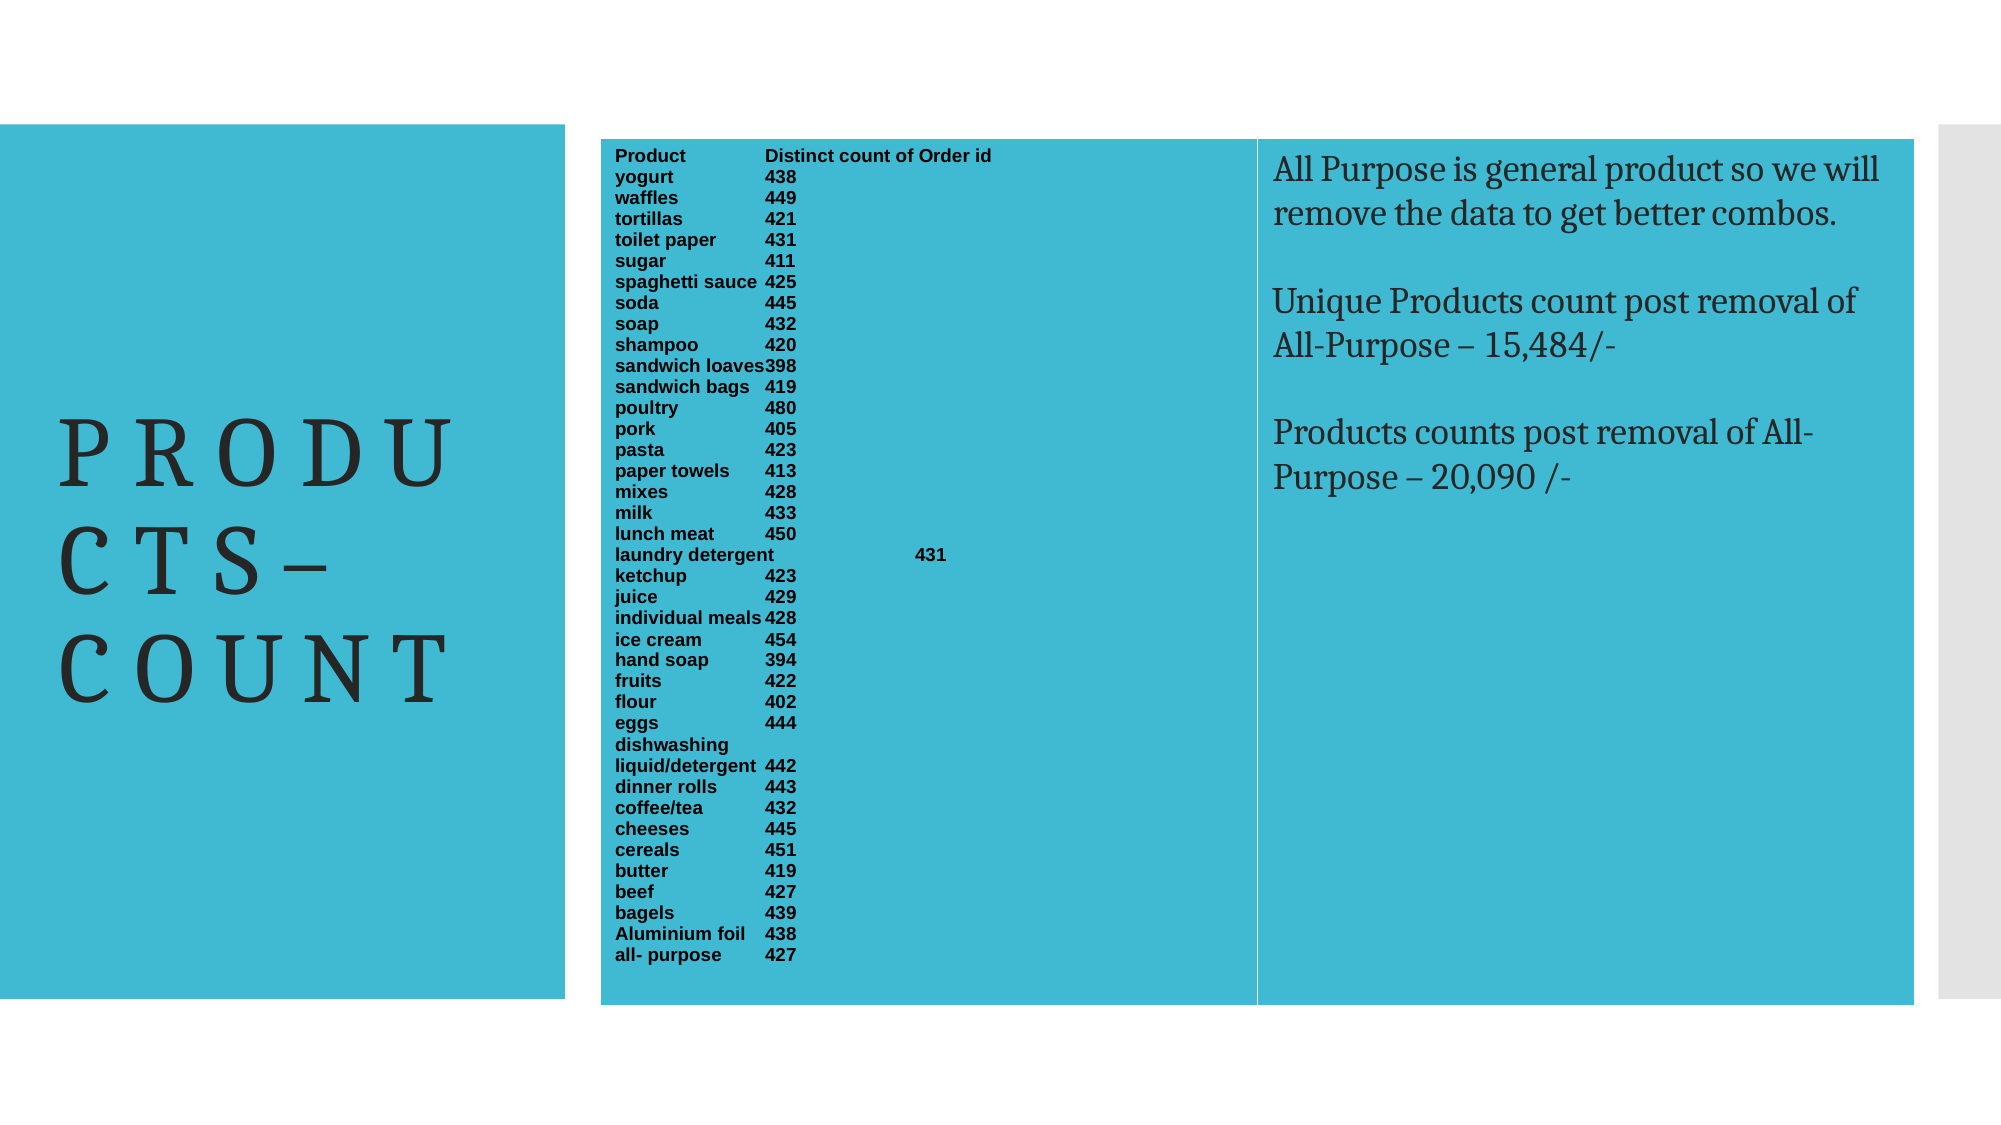

| Product Distinct count of Order id yogurt 438 waffles 449 tortillas 421 toilet paper 431 sugar 411 spaghetti sauce 425 soda 445 soap 432 shampoo 420 sandwich loaves 398 sandwich bags 419 poultry 480 pork 405 pasta 423 paper towels 413 mixes 428 milk 433 lunch meat 450 laundry detergent 431 ketchup 423 juice 429 individual meals 428 ice cream 454 hand soap 394 fruits 422 flour 402 eggs 444 dishwashing liquid/detergent 442 dinner rolls 443 coffee/tea 432 cheeses 445 cereals 451 butter 419 beef 427 bagels 439 Aluminium foil 438 all- purpose 427 | All Purpose is general product so we will remove the data to get better combos. Unique Products count post removal of All-Purpose – 15,484/- Products counts post removal of All-Purpose – 20,090 /- |
| --- | --- |
# P R O D U C T S – C O U N T